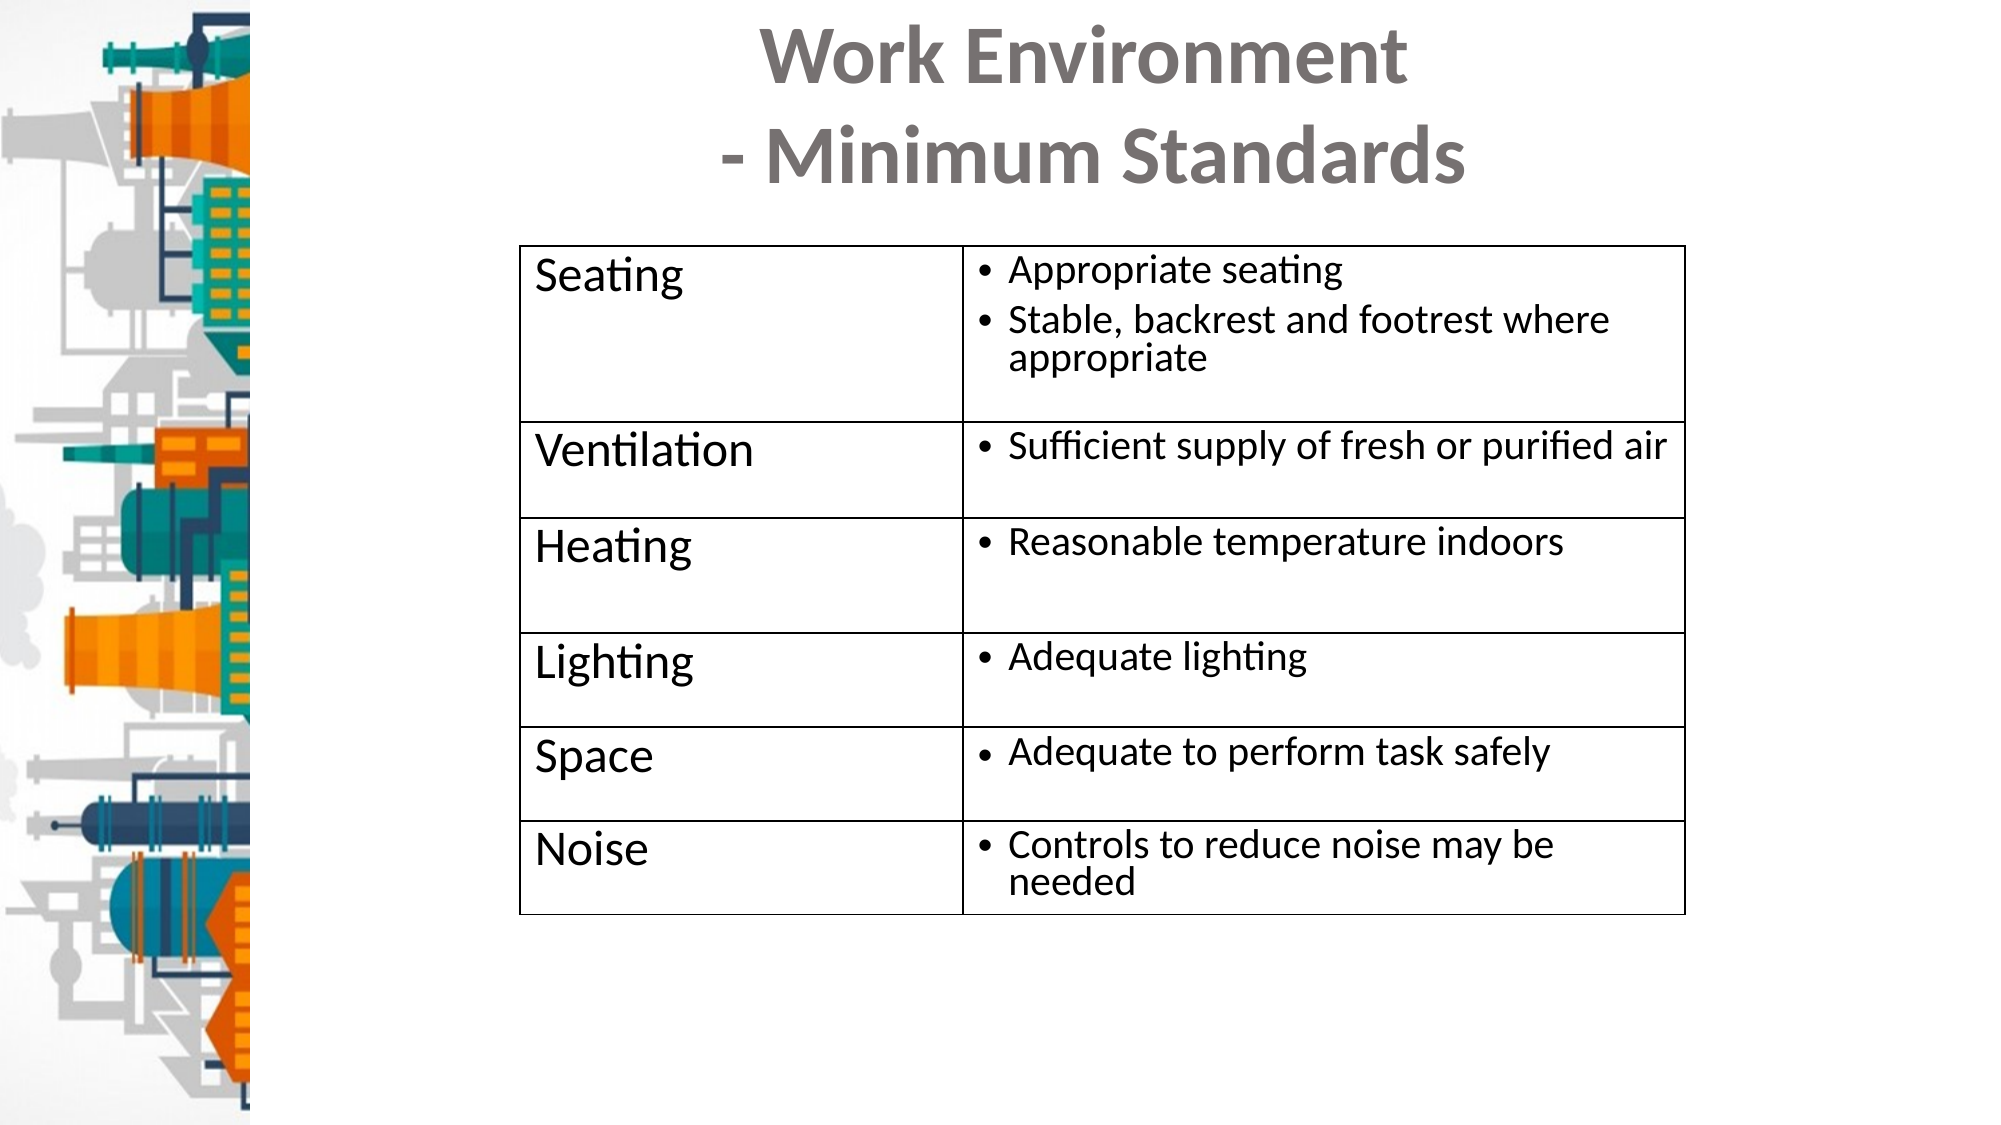

Work Environment
- Minimum Standards
| Seating | Appropriate seating Stable, backrest and footrest where appropriate |
| --- | --- |
| Ventilation | Sufficient supply of fresh or purified air |
| Heating | Reasonable temperature indoors |
| Lighting | Adequate lighting |
| Space | Adequate to perform task safely |
| Noise | Controls to reduce noise may be needed |